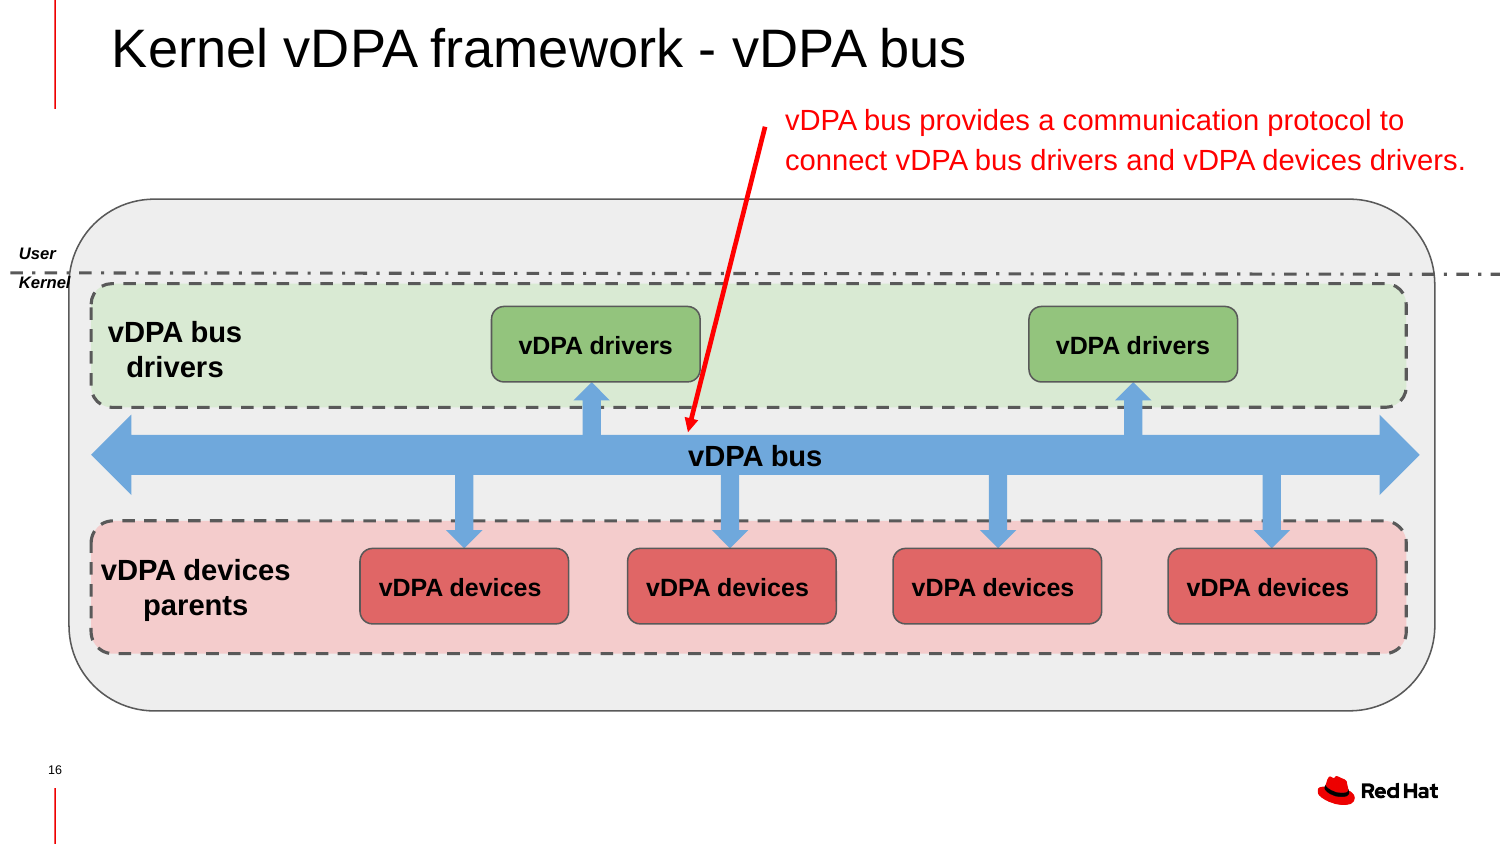

Kernel vDPA framework - vDPA bus
vDPA bus provides a communication protocol to connect vDPA bus drivers and vDPA devices drivers.

User
Kernel

vDPA bus
drivers
vDPA drivers
vDPA drivers

vDPA bus

vDPA devices
parents
vDPA devices
vDPA devices
vDPA devices
vDPA devices
16